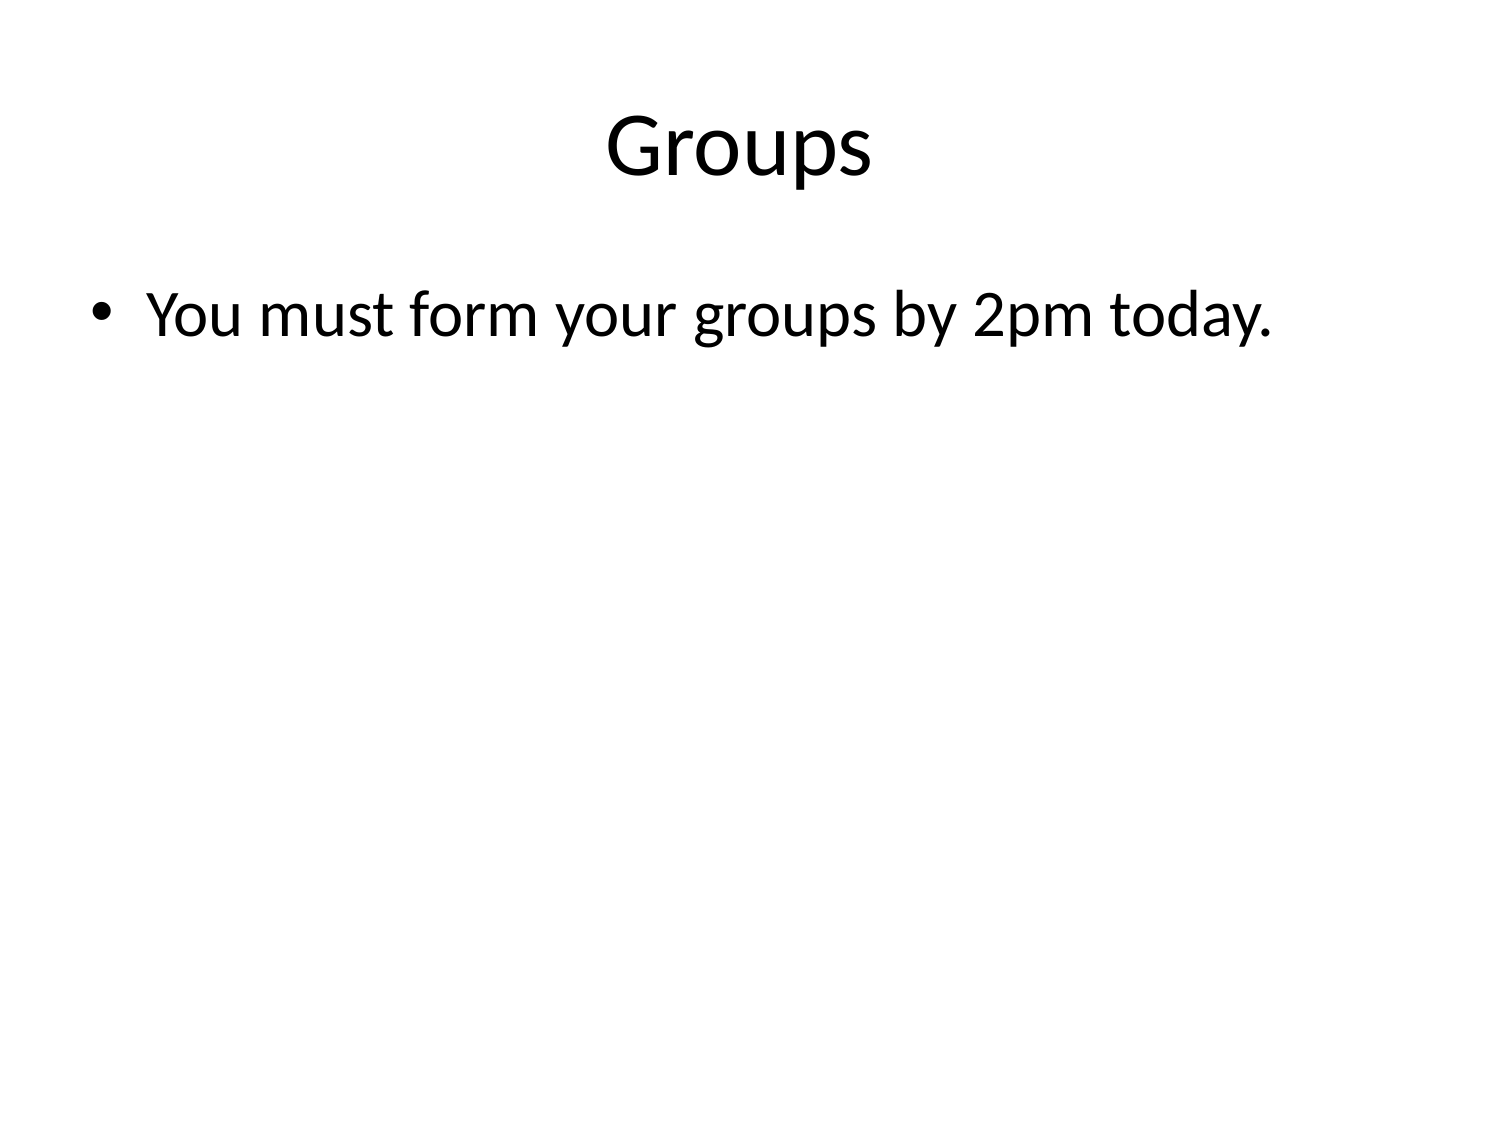

# Groups
You must form your groups by 2pm today.